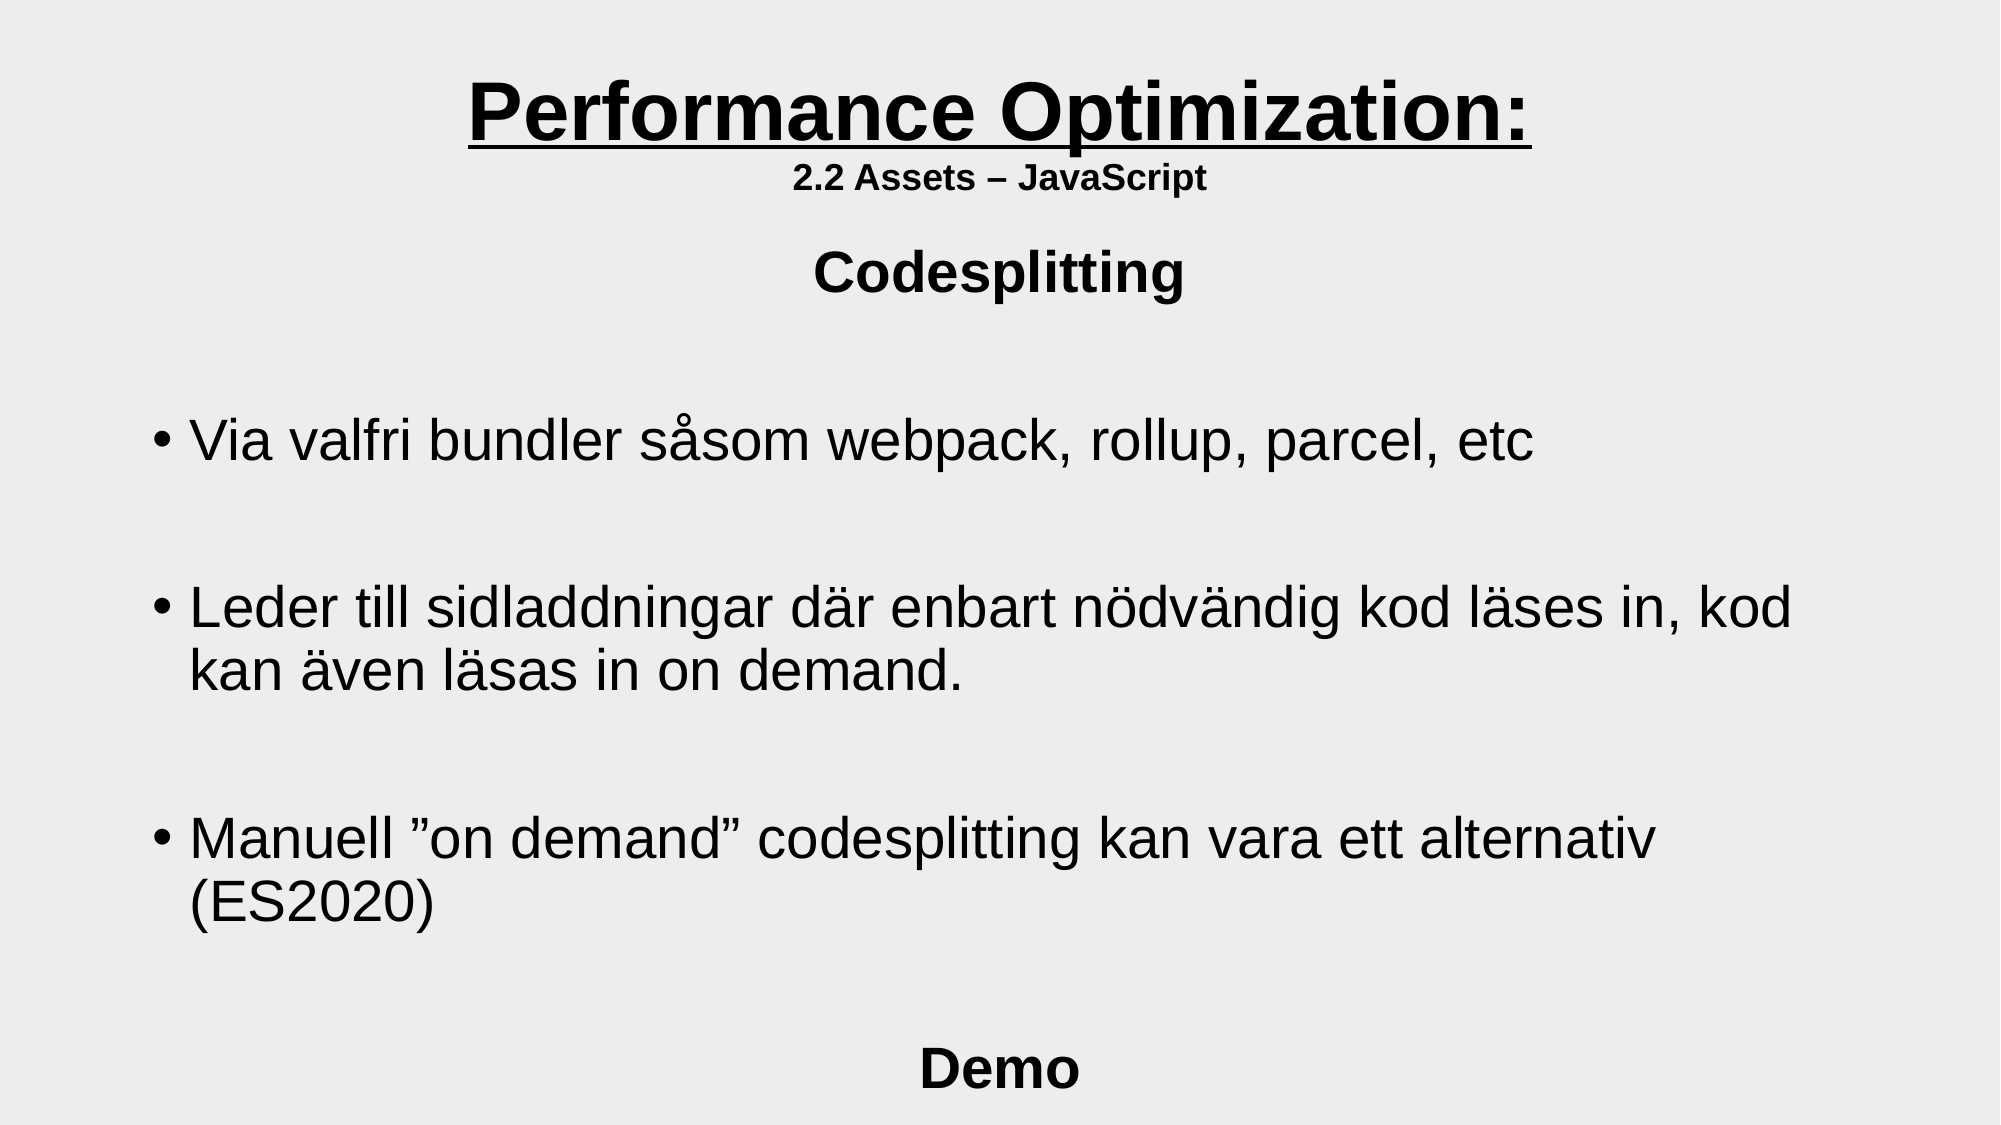

# Performance Optimization: 2.2 Assets – JavaScript
Codesplitting

Via valfri bundler såsom webpack, rollup, parcel, etc

Leder till sidladdningar där enbart nödvändig kod läses in, kod kan även läsas in on demand.

Manuell ”on demand” codesplitting kan vara ett alternativ (ES2020)

Demo